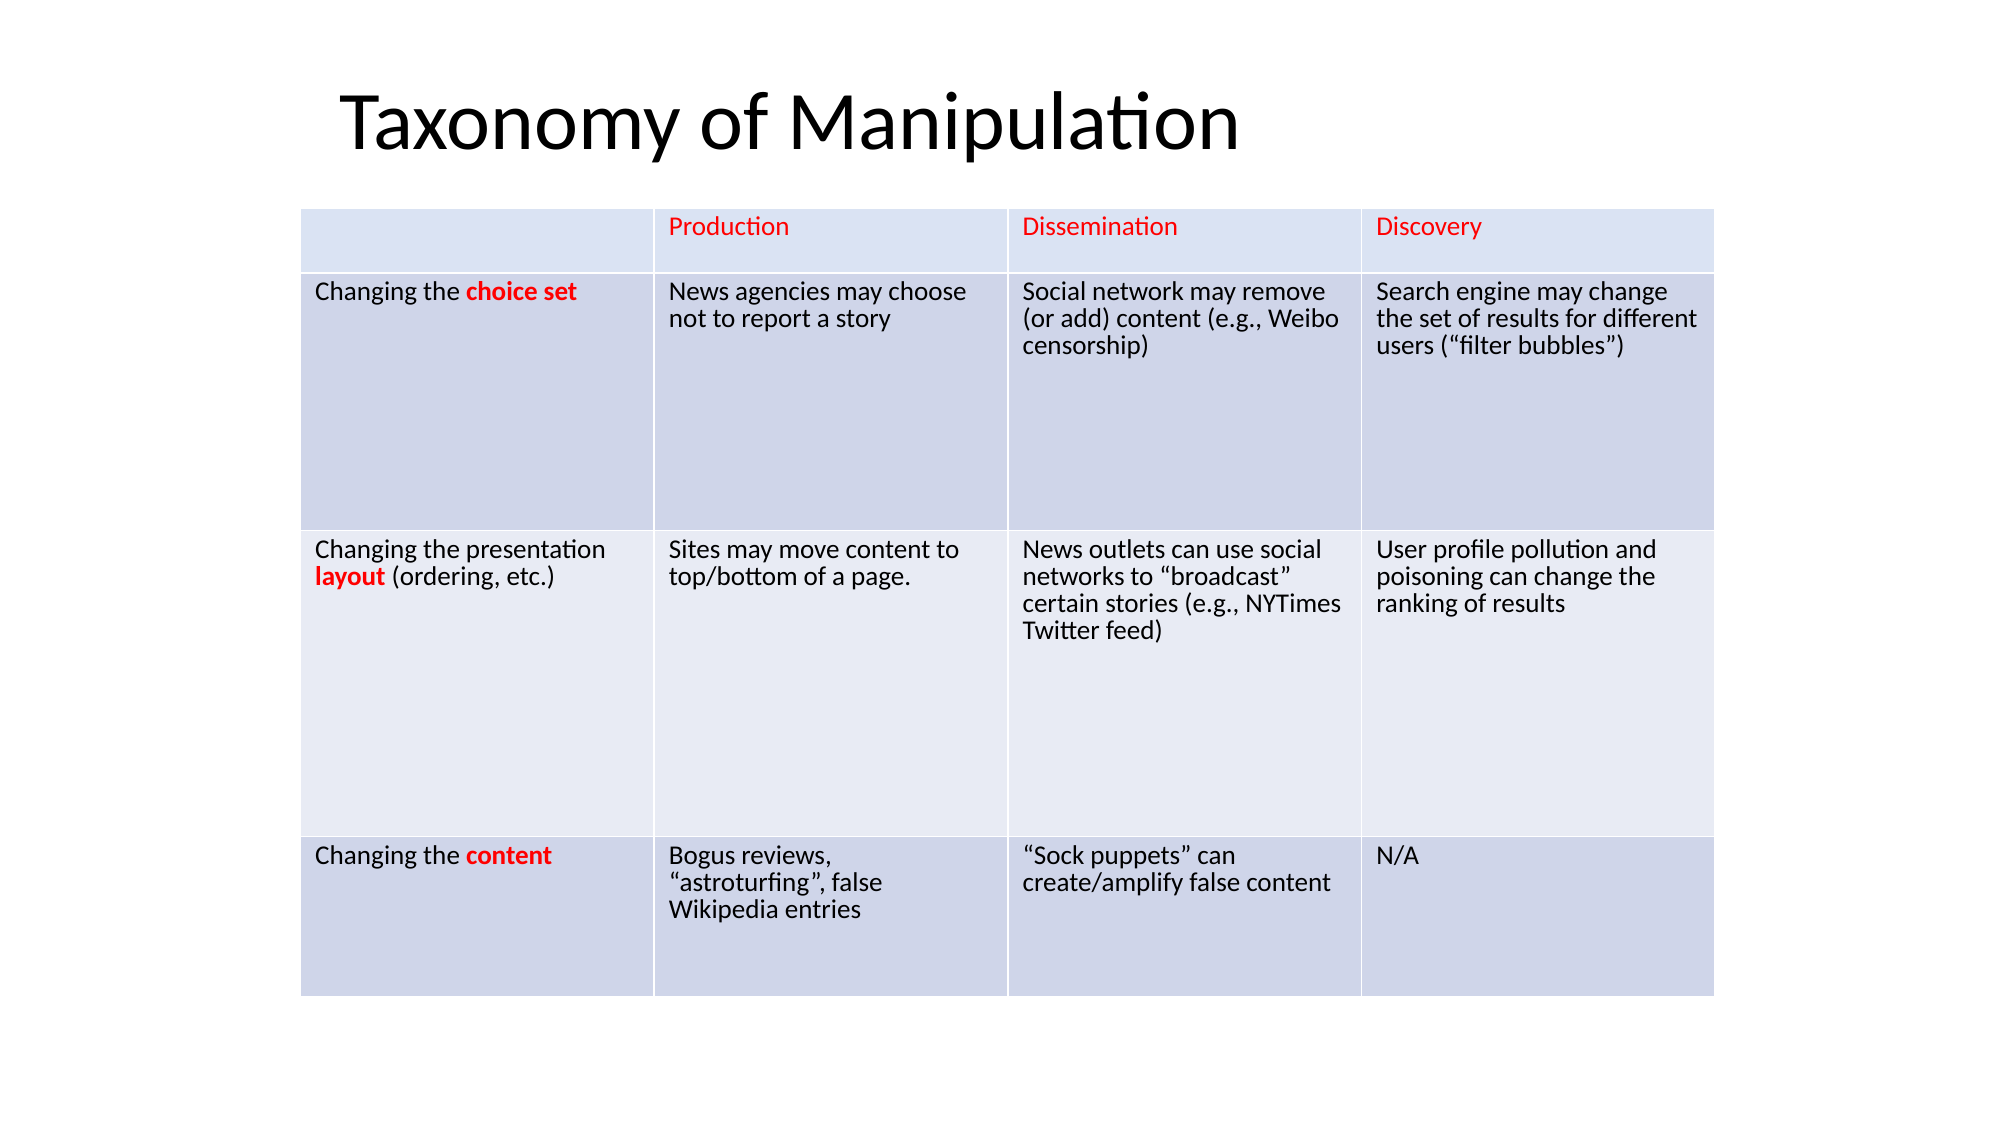

# Taxonomy of Manipulation
|  | Production | Dissemination | Discovery |
| --- | --- | --- | --- |
| Changing the choice set | News agencies may choose not to report a story | Social network may remove (or add) content (e.g., Weibo censorship) | Search engine may change the set of results for different users (“filter bubbles”) |
| Changing the presentation layout (ordering, etc.) | Sites may move content to top/bottom of a page. | News outlets can use social networks to “broadcast” certain stories (e.g., NYTimes Twitter feed) | User profile pollution and poisoning can change the ranking of results |
| Changing the content | Bogus reviews, “astroturfing”, false Wikipedia entries | “Sock puppets” can create/amplify false content | N/A |